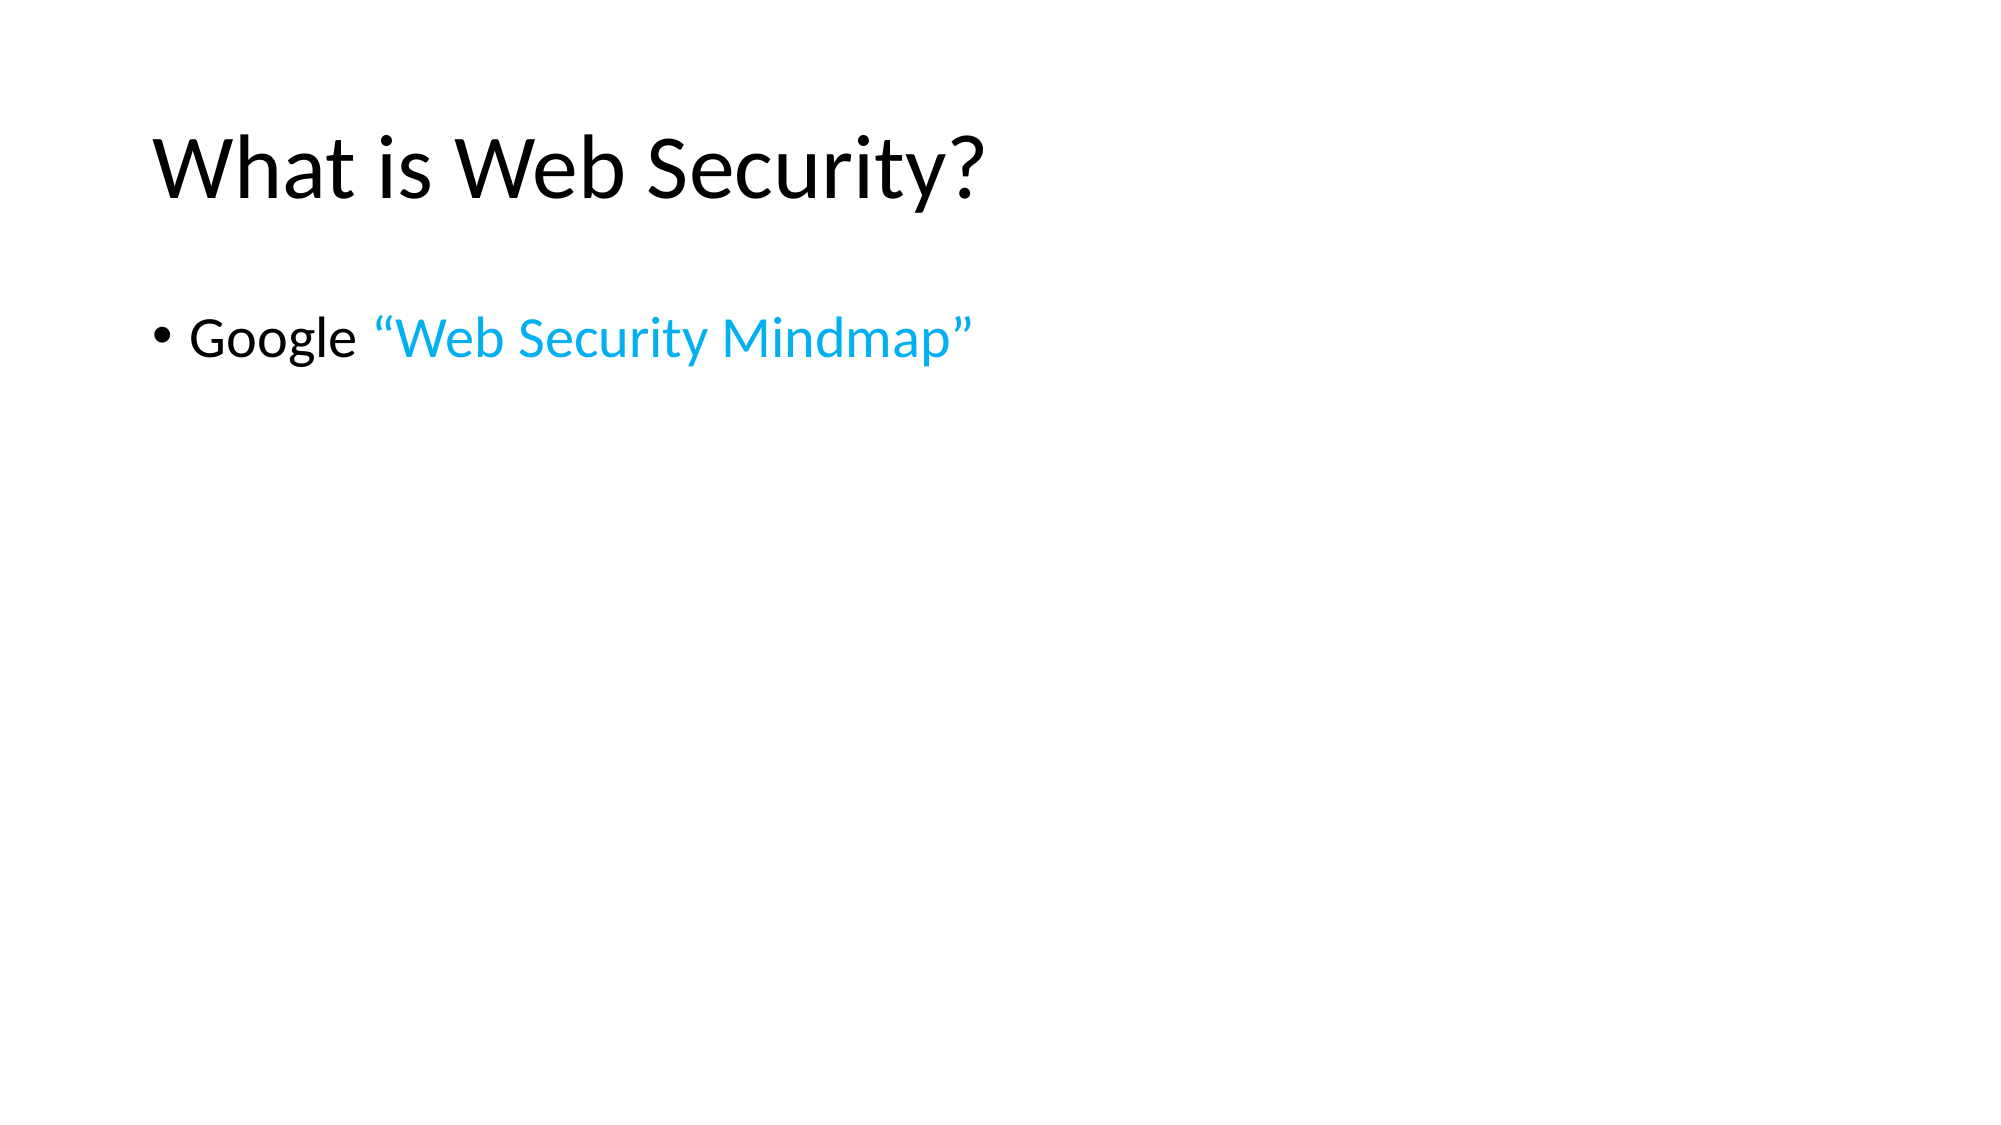

# What is Web Security?
Google “Web Security Mindmap”